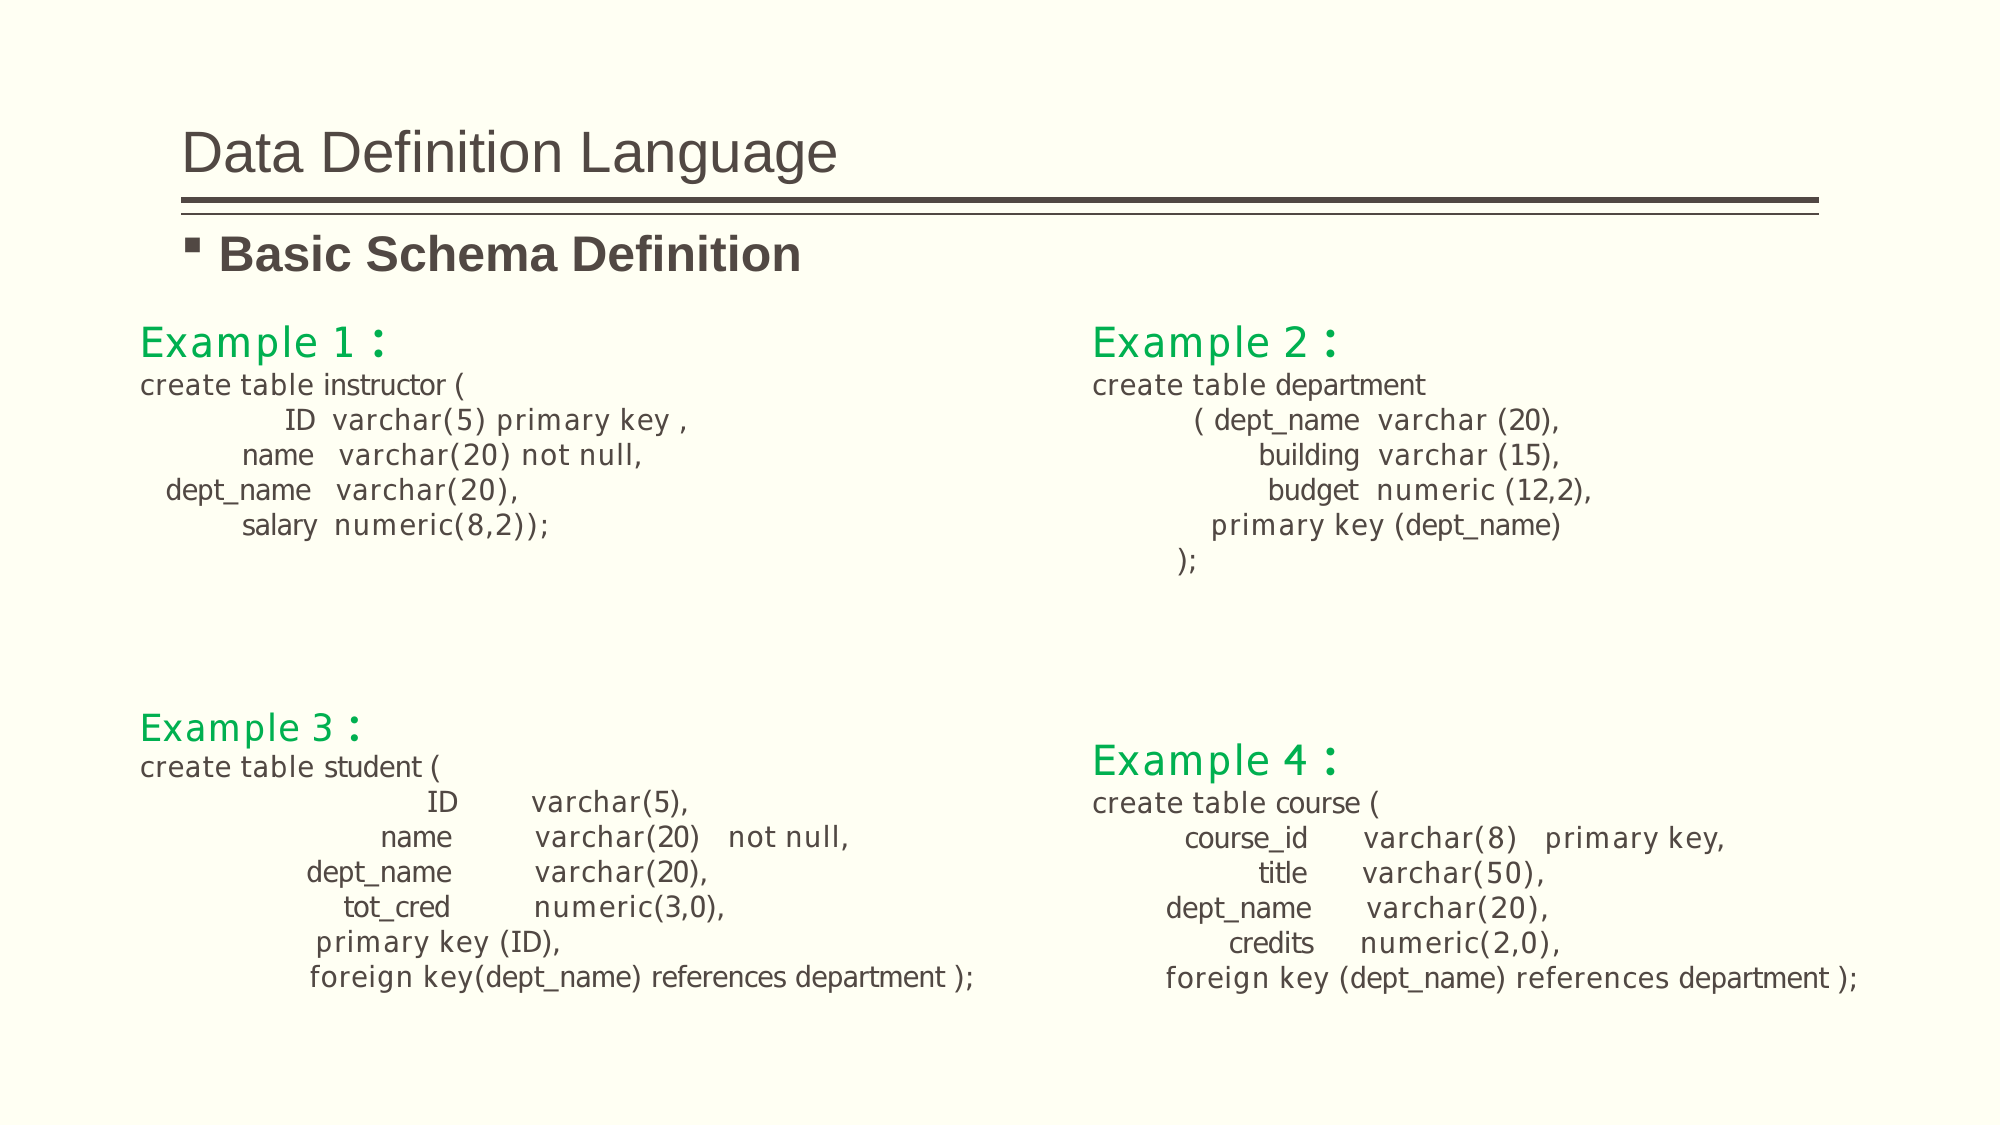

# Data Definition Language
Basic Schema Definition

Example 1：
create table instructor (
                 ID  varchar(5) primary key ,
            name   varchar(20) not null,
   dept_name   varchar(20),
            salary  numeric(8,2));
Example 2：
create table department
           ( dept_name  varchar (20),
                  building  varchar (15),
                   budget  numeric (12,2),
              primary key (dept_name)
          );
Example 3：
create table student (
                               ID        varchar(5),
                          name         varchar(20)   not null,
                  dept_name         varchar(20),
                      tot_cred         numeric(3,0),
                   primary key (ID),
                    foreign key(dept_name) references department );
Example 4：
create table course (
          course_id      varchar(8)   primary key,
                  title      varchar(50),
        dept_name      varchar(20),
                credits     numeric(2,0),
        foreign key (dept_name) references department );